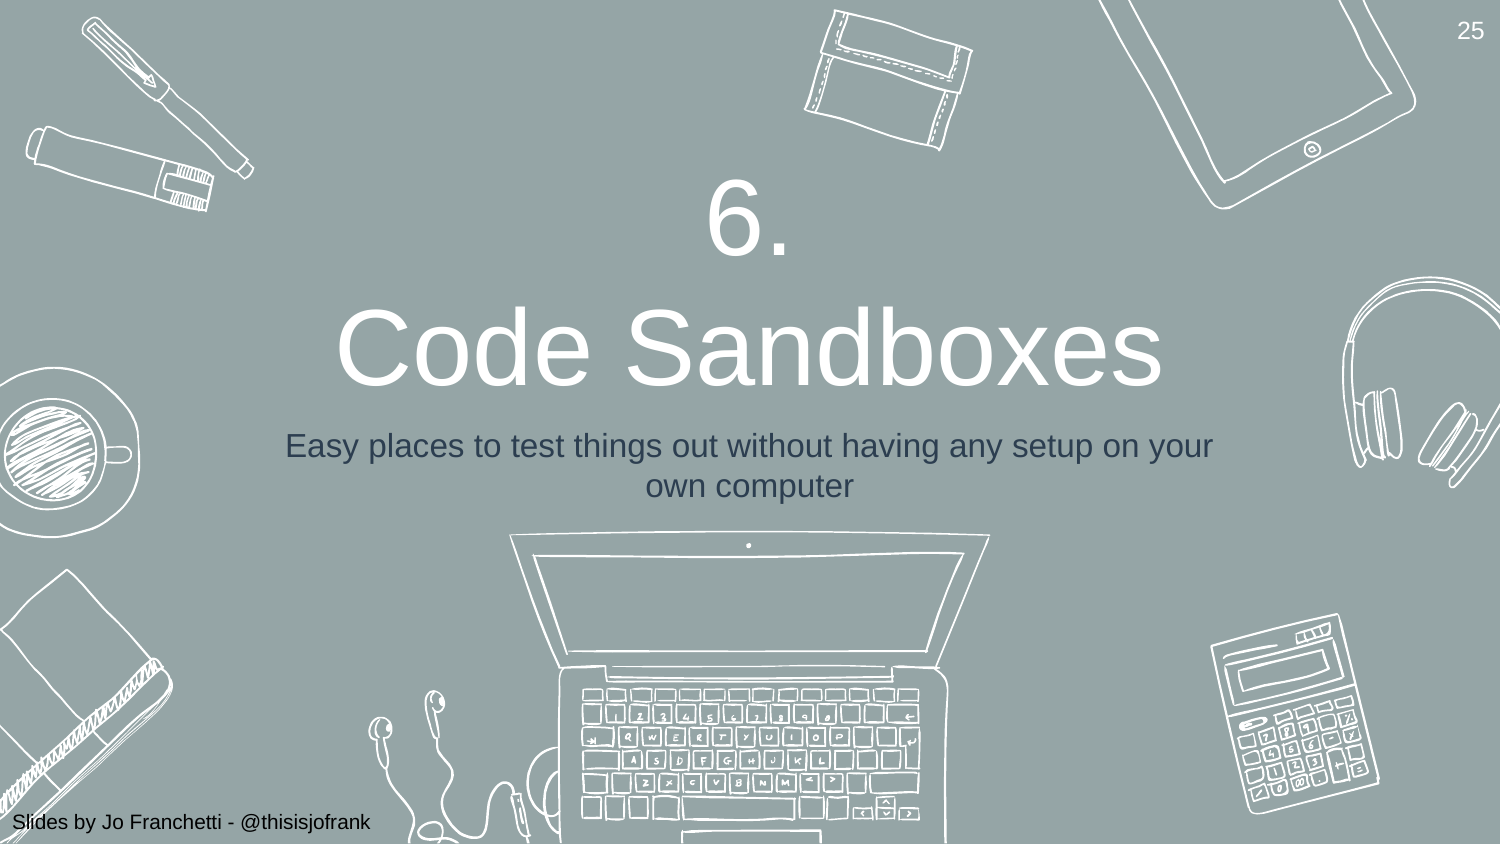

25
# 6.
Code Sandboxes
Easy places to test things out without having any setup on your own computer